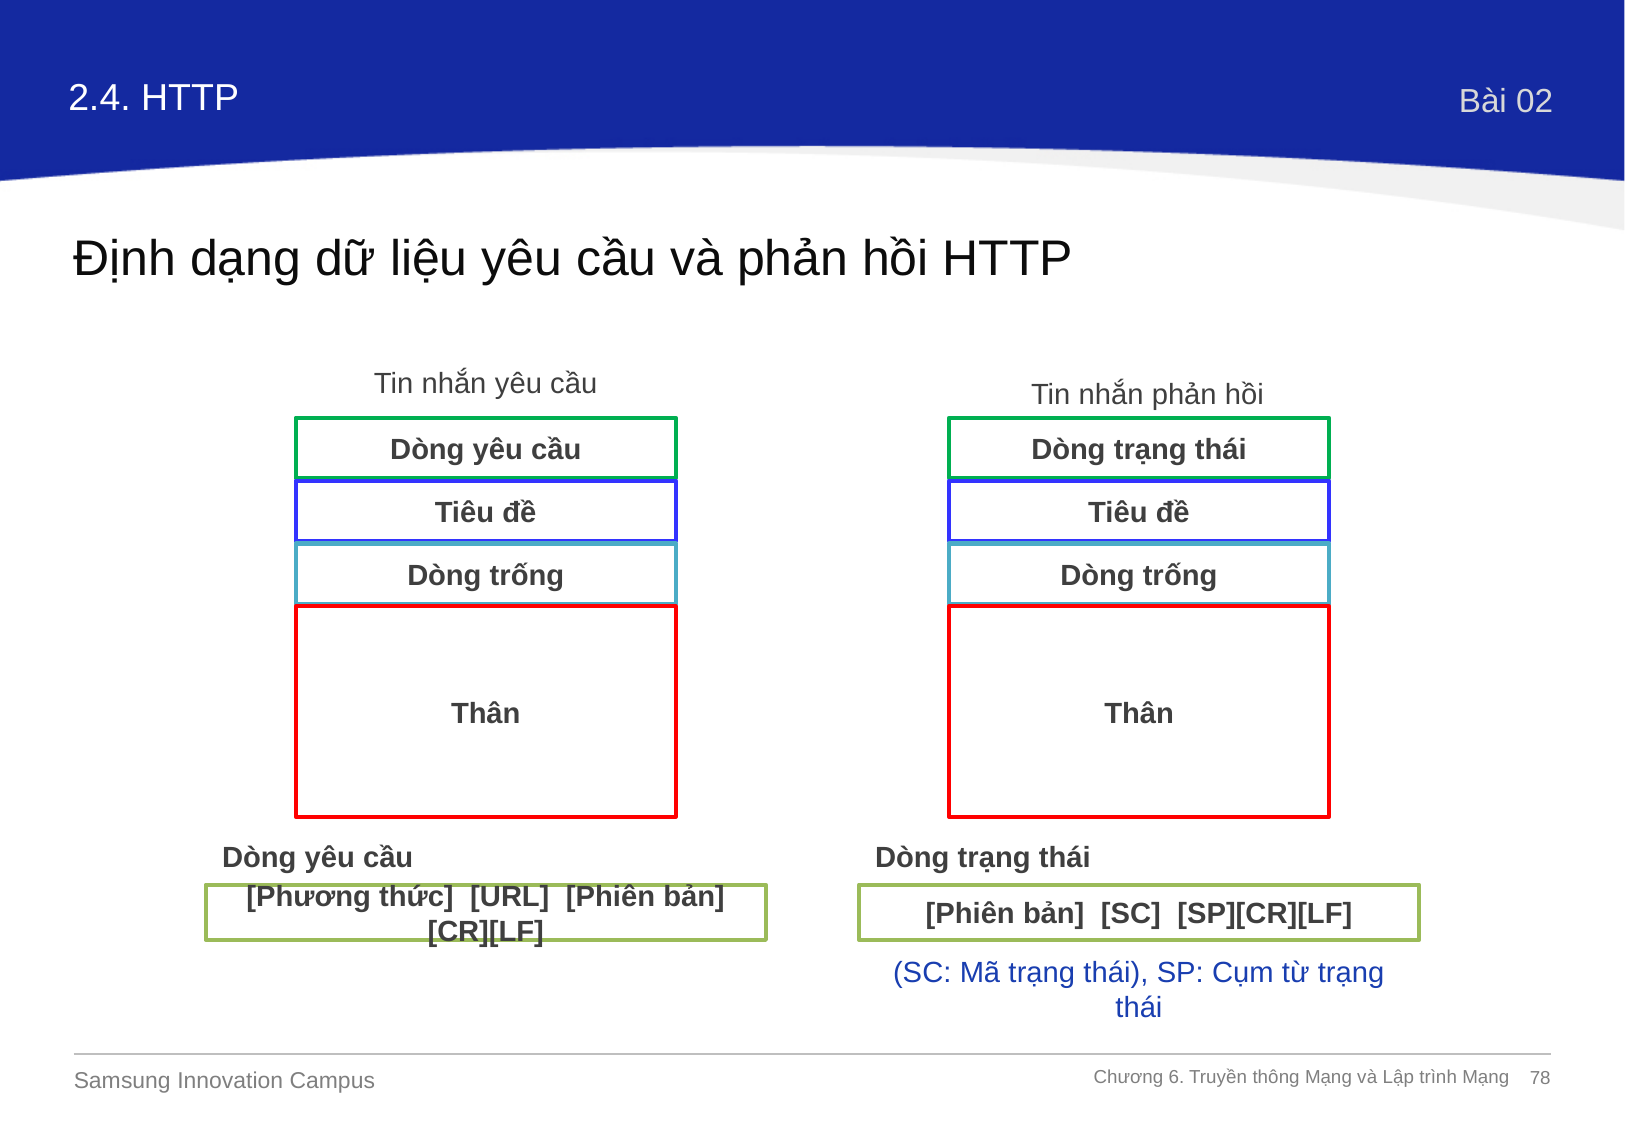

2.4. HTTP
Bài 02
Định dạng dữ liệu yêu cầu và phản hồi HTTP
Tin nhắn yêu cầu
Tin nhắn phản hồi
Dòng yêu cầu
Dòng trạng thái
Tiêu đề
Tiêu đề
Dòng trống
Dòng trống
Thân
Thân
Dòng yêu cầu
Dòng trạng thái
[Phương thức]  [URL]  [Phiên bản][CR][LF]
[Phiên bản]  [SC]  [SP][CR][LF]
(SC: Mã trạng thái), SP: Cụm từ trạng thái